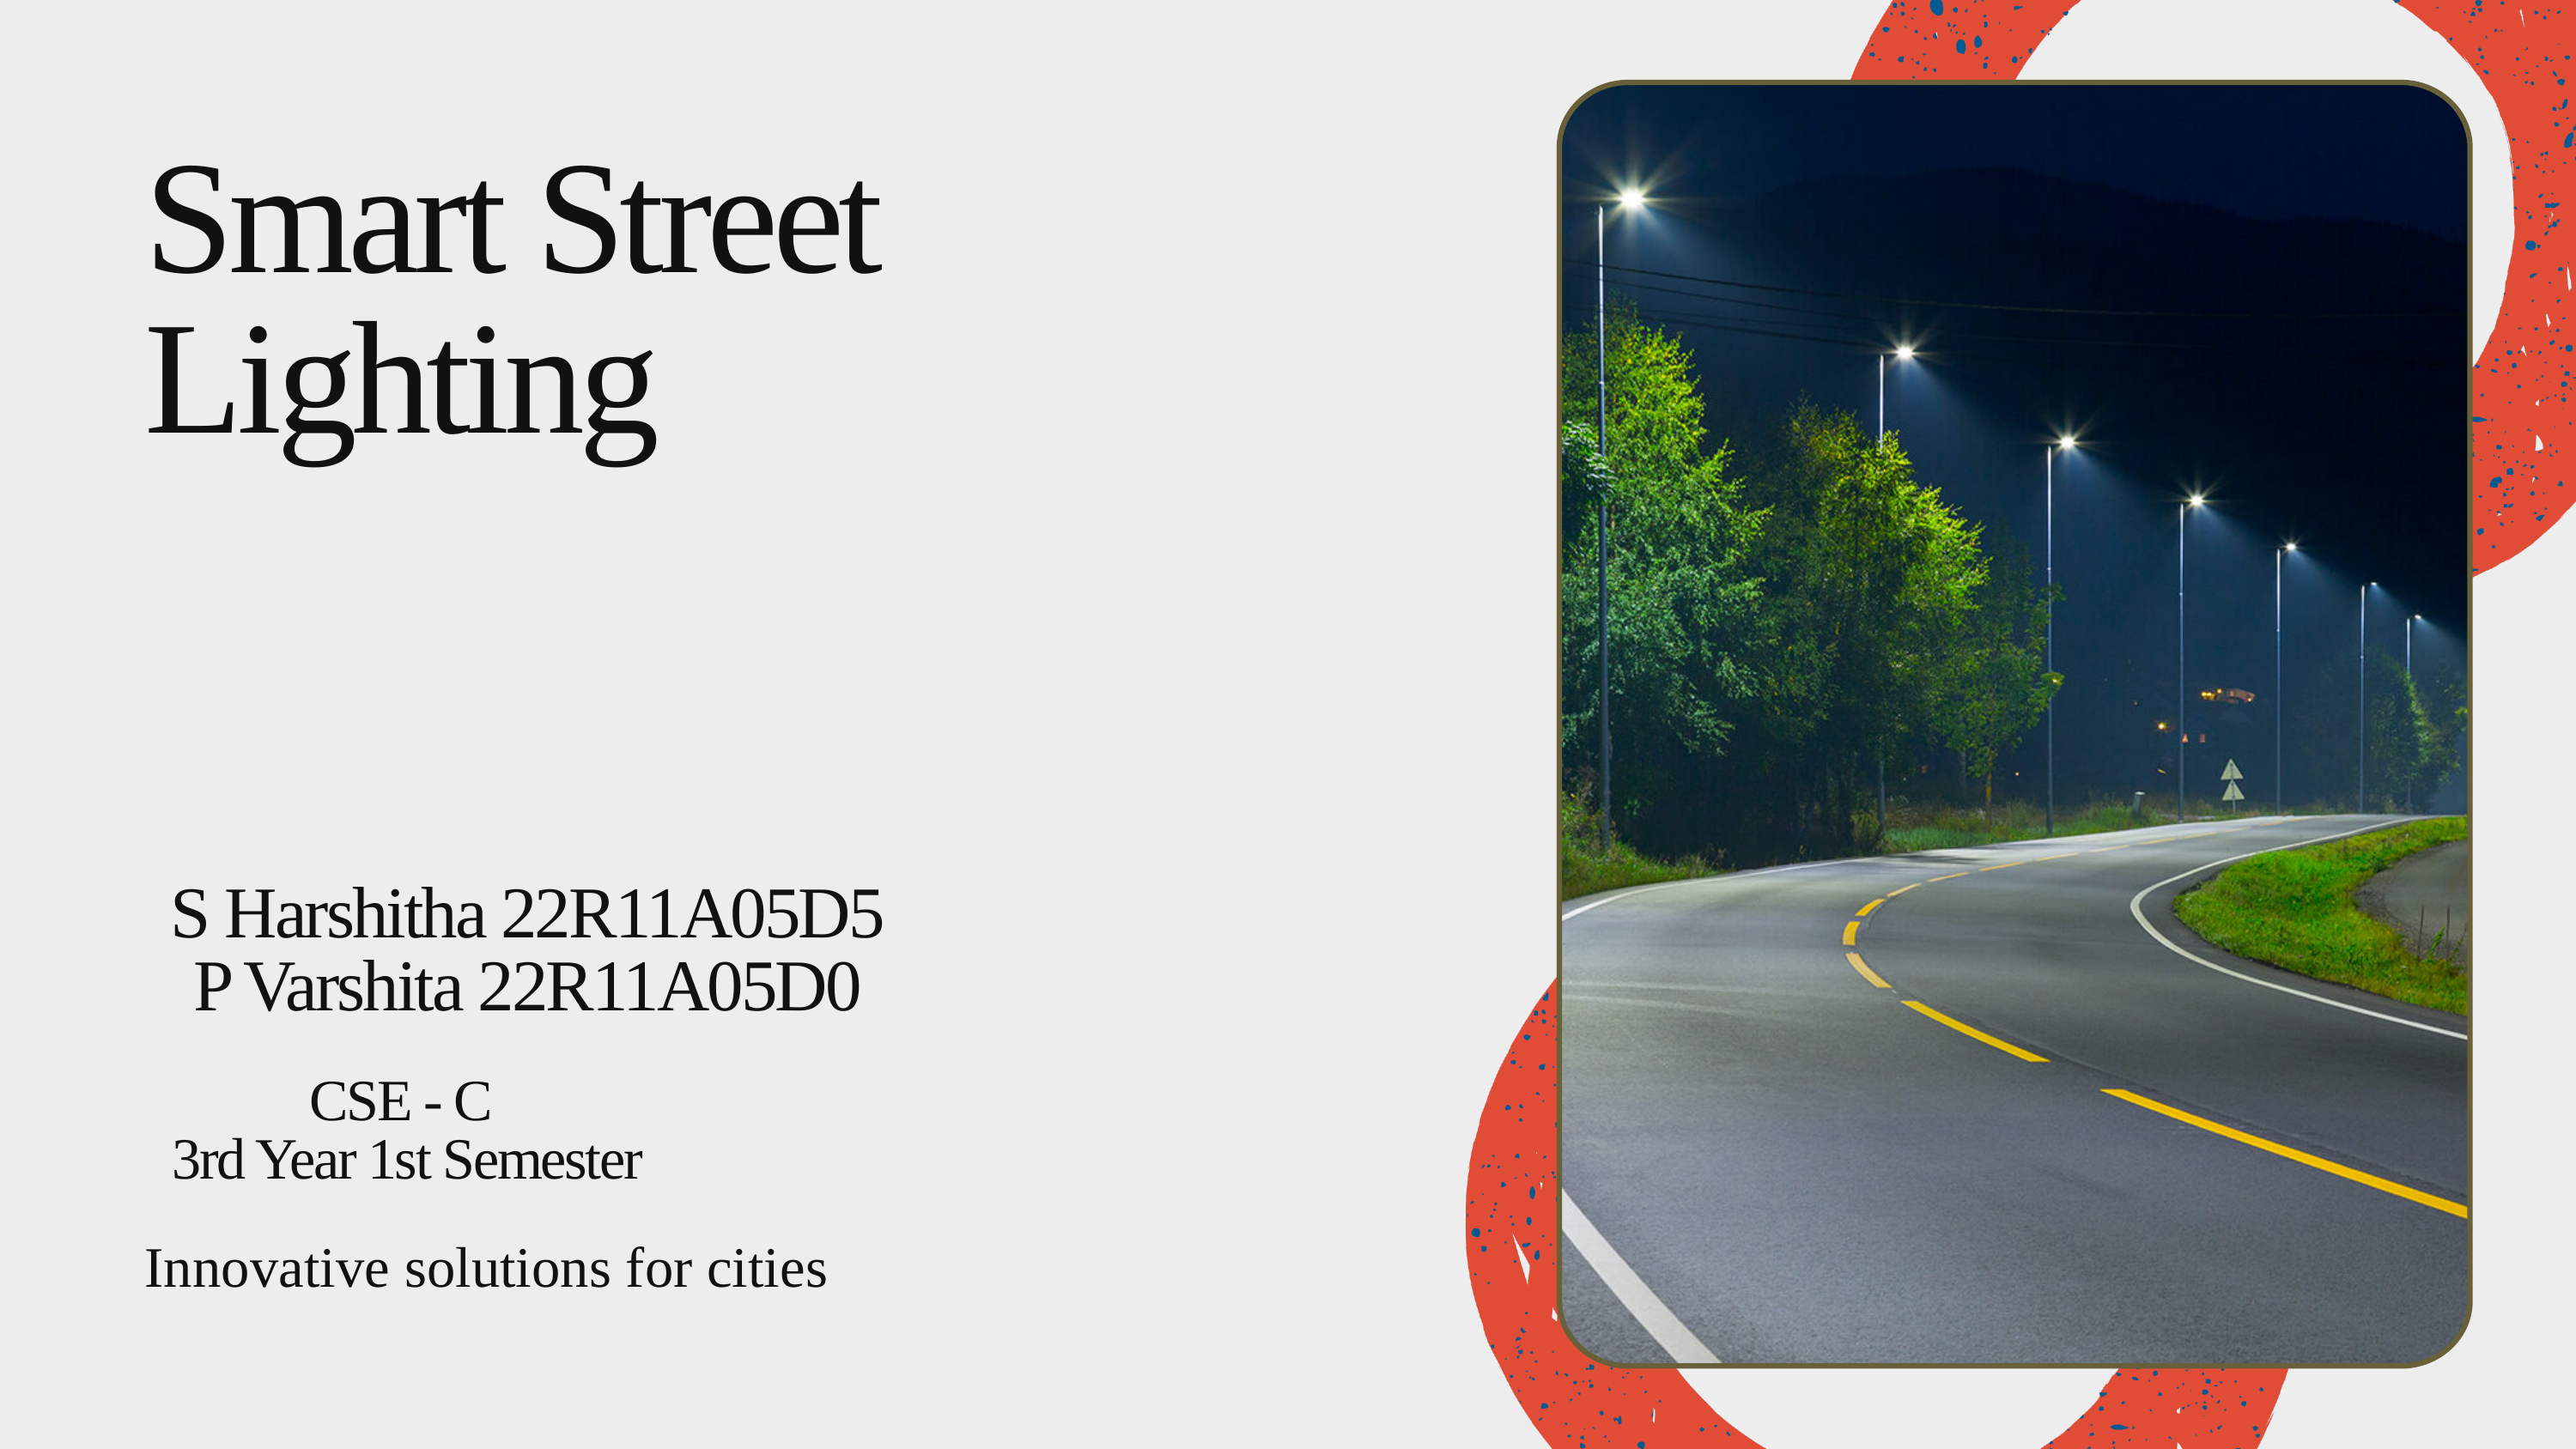

Smart Street Lighting

S Harshitha 22R11A05D5
P Varshita 22R11A05D0
CSE - C
3rd Year 1st Semester
Innovative solutions for cities